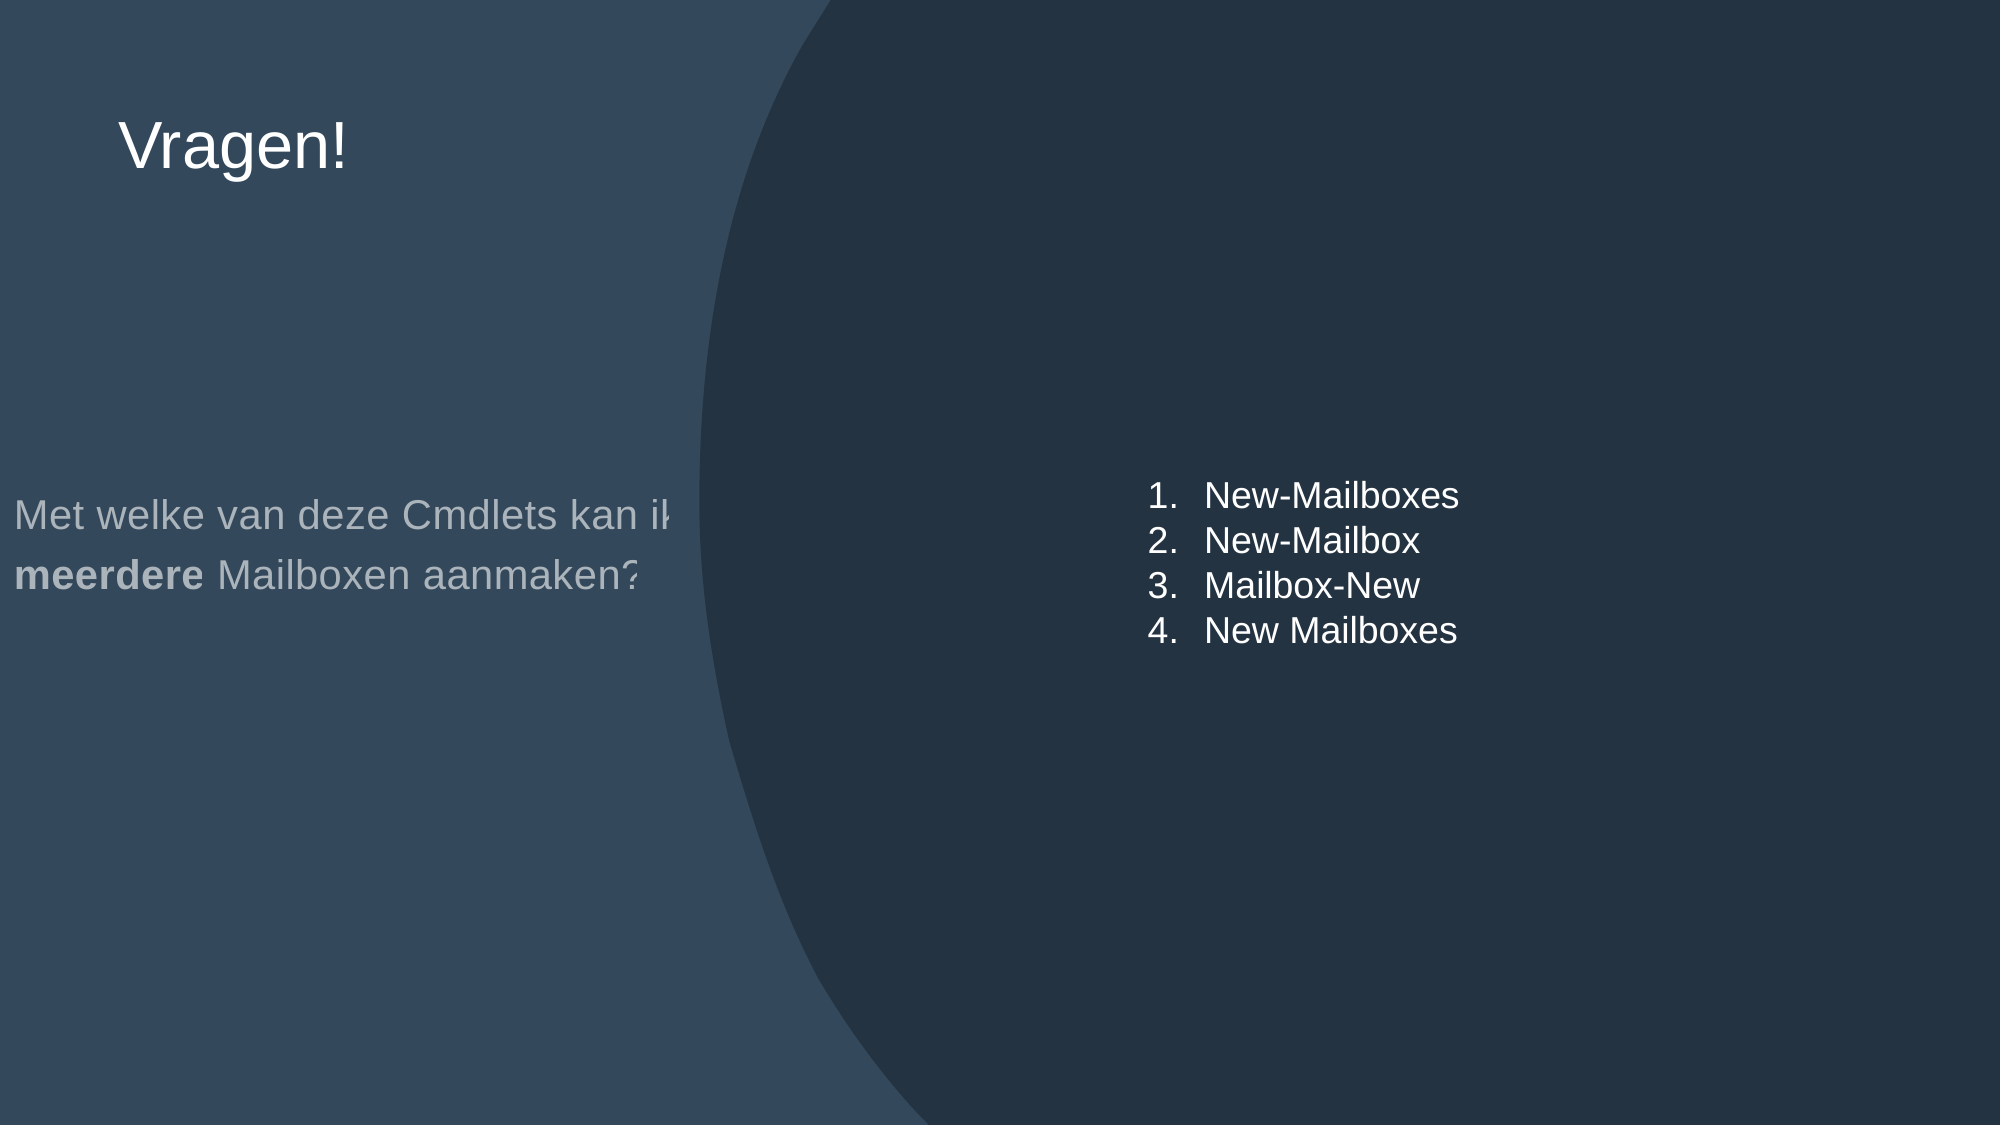

# Vragen!
New-Mailboxes
New-Mailbox
Mailbox-New
New Mailboxes
Met welke van deze Cmdlets kan ik meerdere Mailboxen aanmaken?